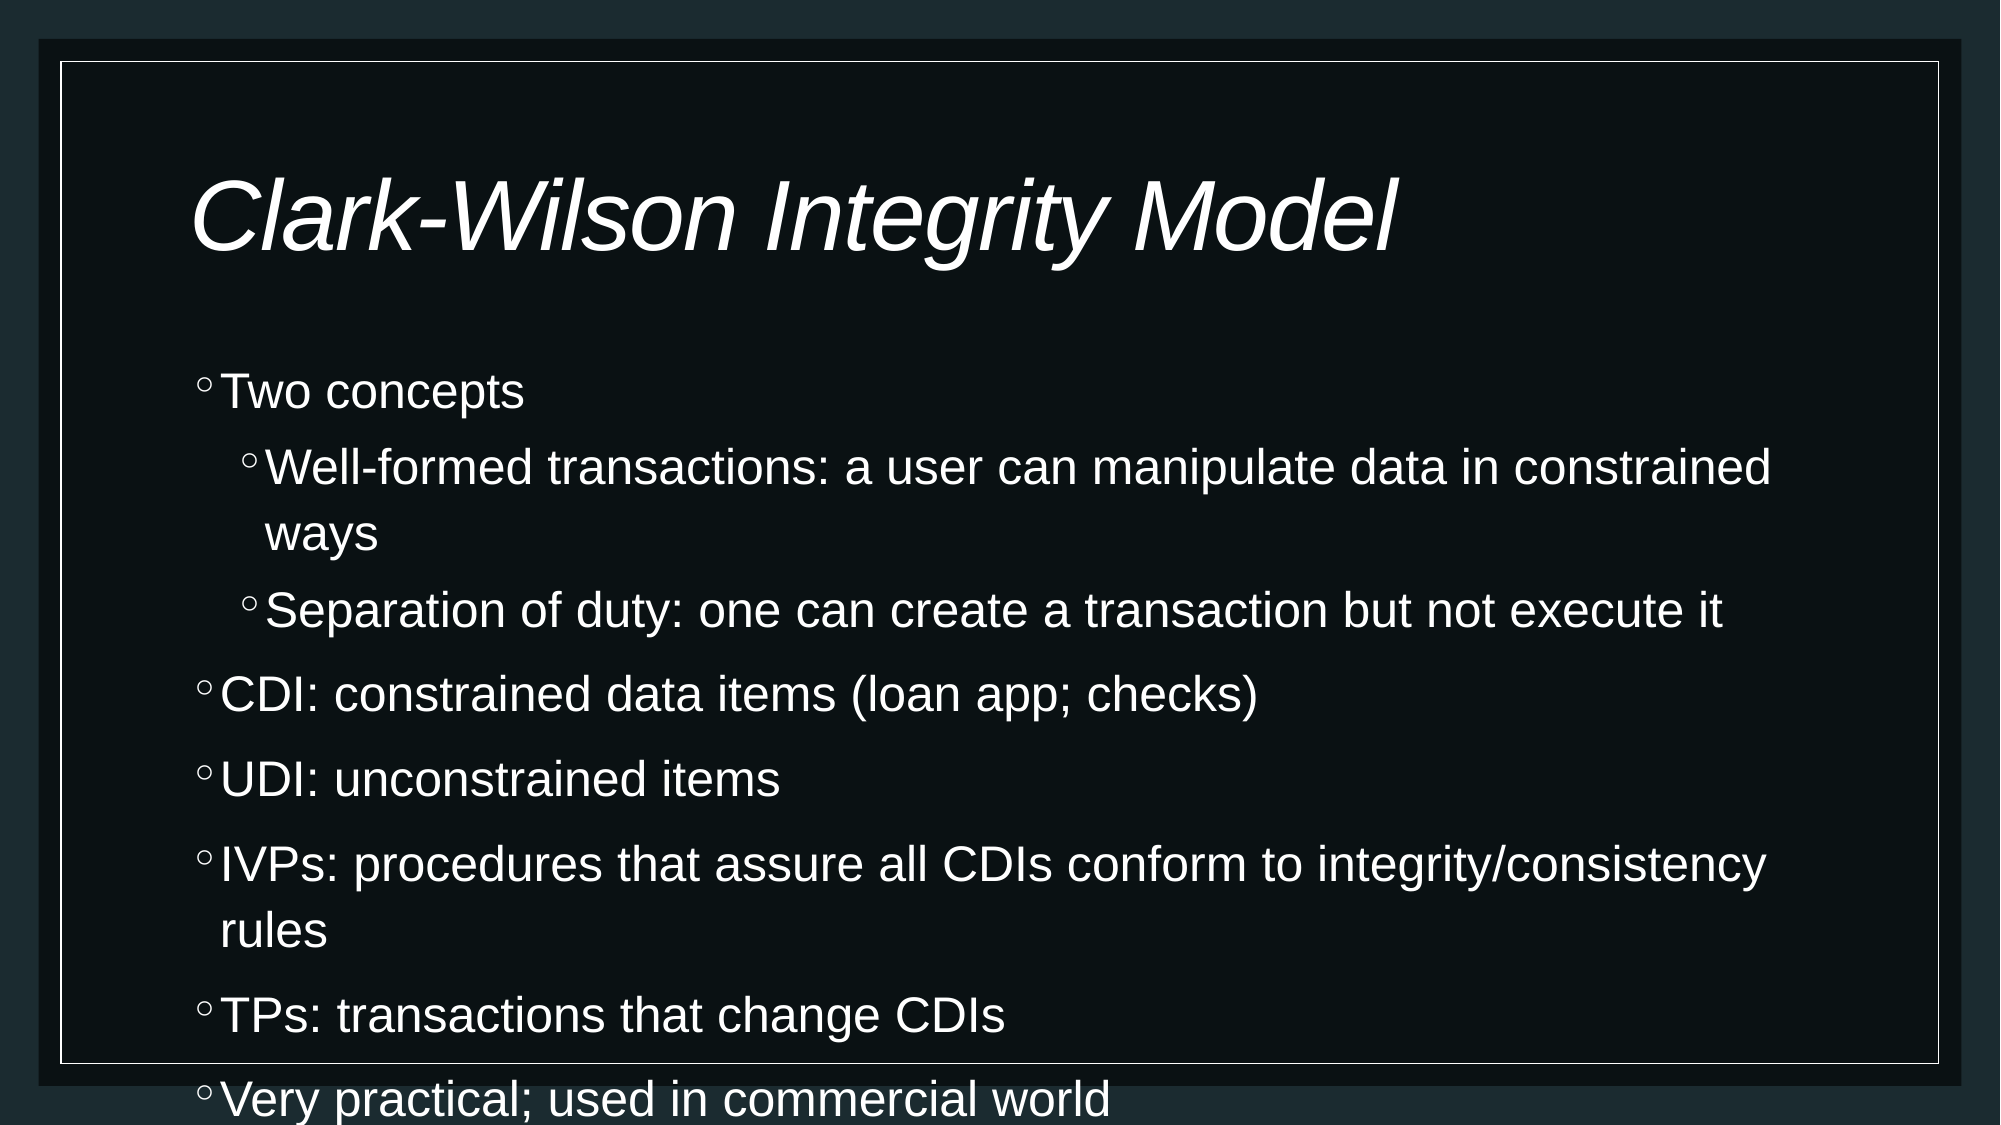

# Clark-Wilson Integrity Model
Two concepts
Well-formed transactions: a user can manipulate data in constrained ways
Separation of duty: one can create a transaction but not execute it
CDI: constrained data items (loan app; checks)
UDI: unconstrained items
IVPs: procedures that assure all CDIs conform to integrity/consistency rules
TPs: transactions that change CDIs
Very practical; used in commercial world